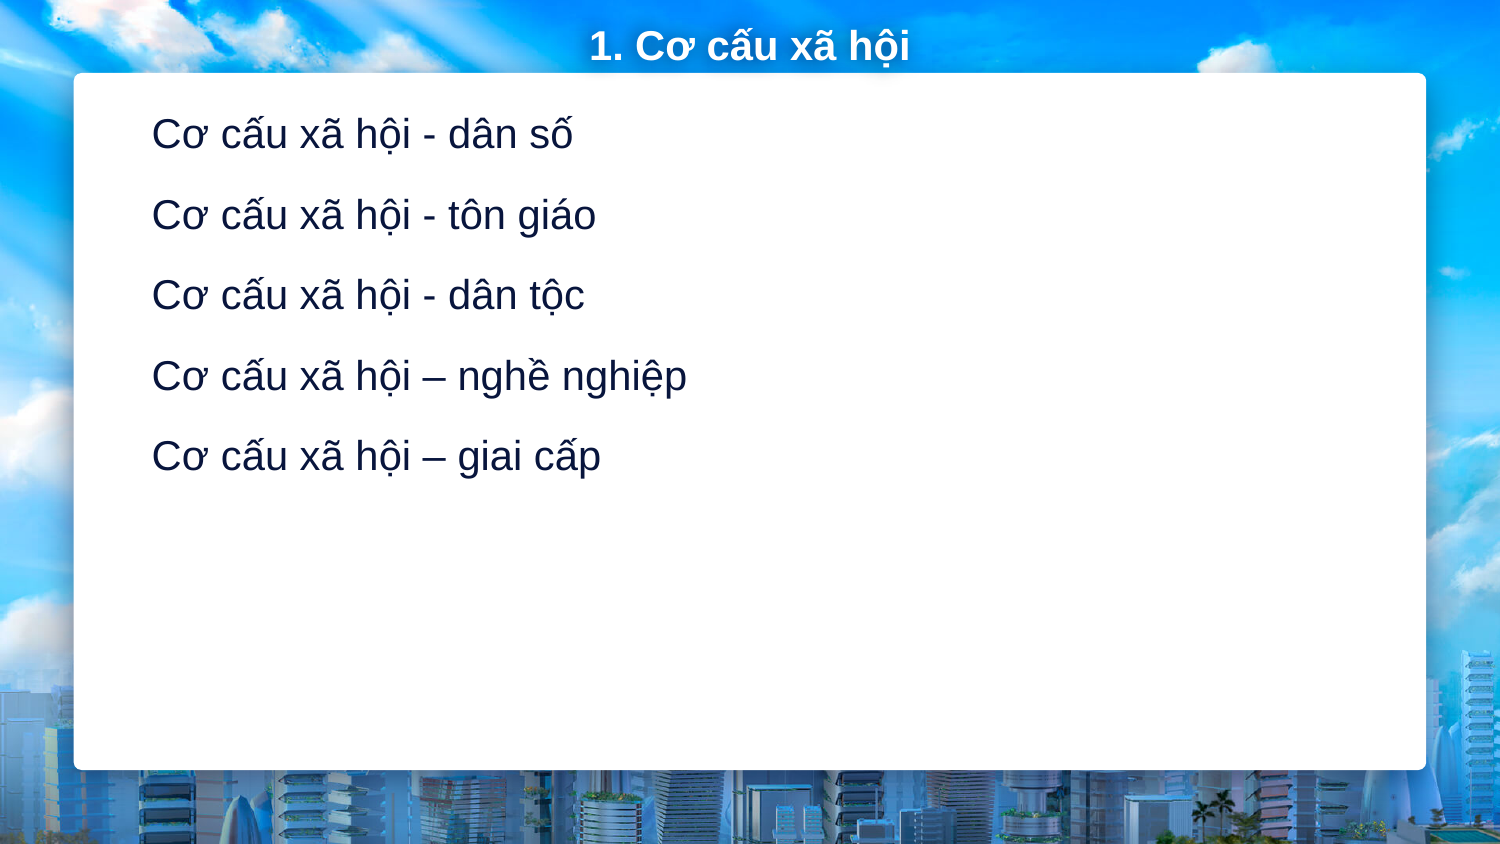

1. Cơ cấu xã hội
Cơ cấu xã hội - dân số
Cơ cấu xã hội - tôn giáo
Cơ cấu xã hội - dân tộc
Cơ cấu xã hội – nghề nghiệp
Cơ cấu xã hội – giai cấp